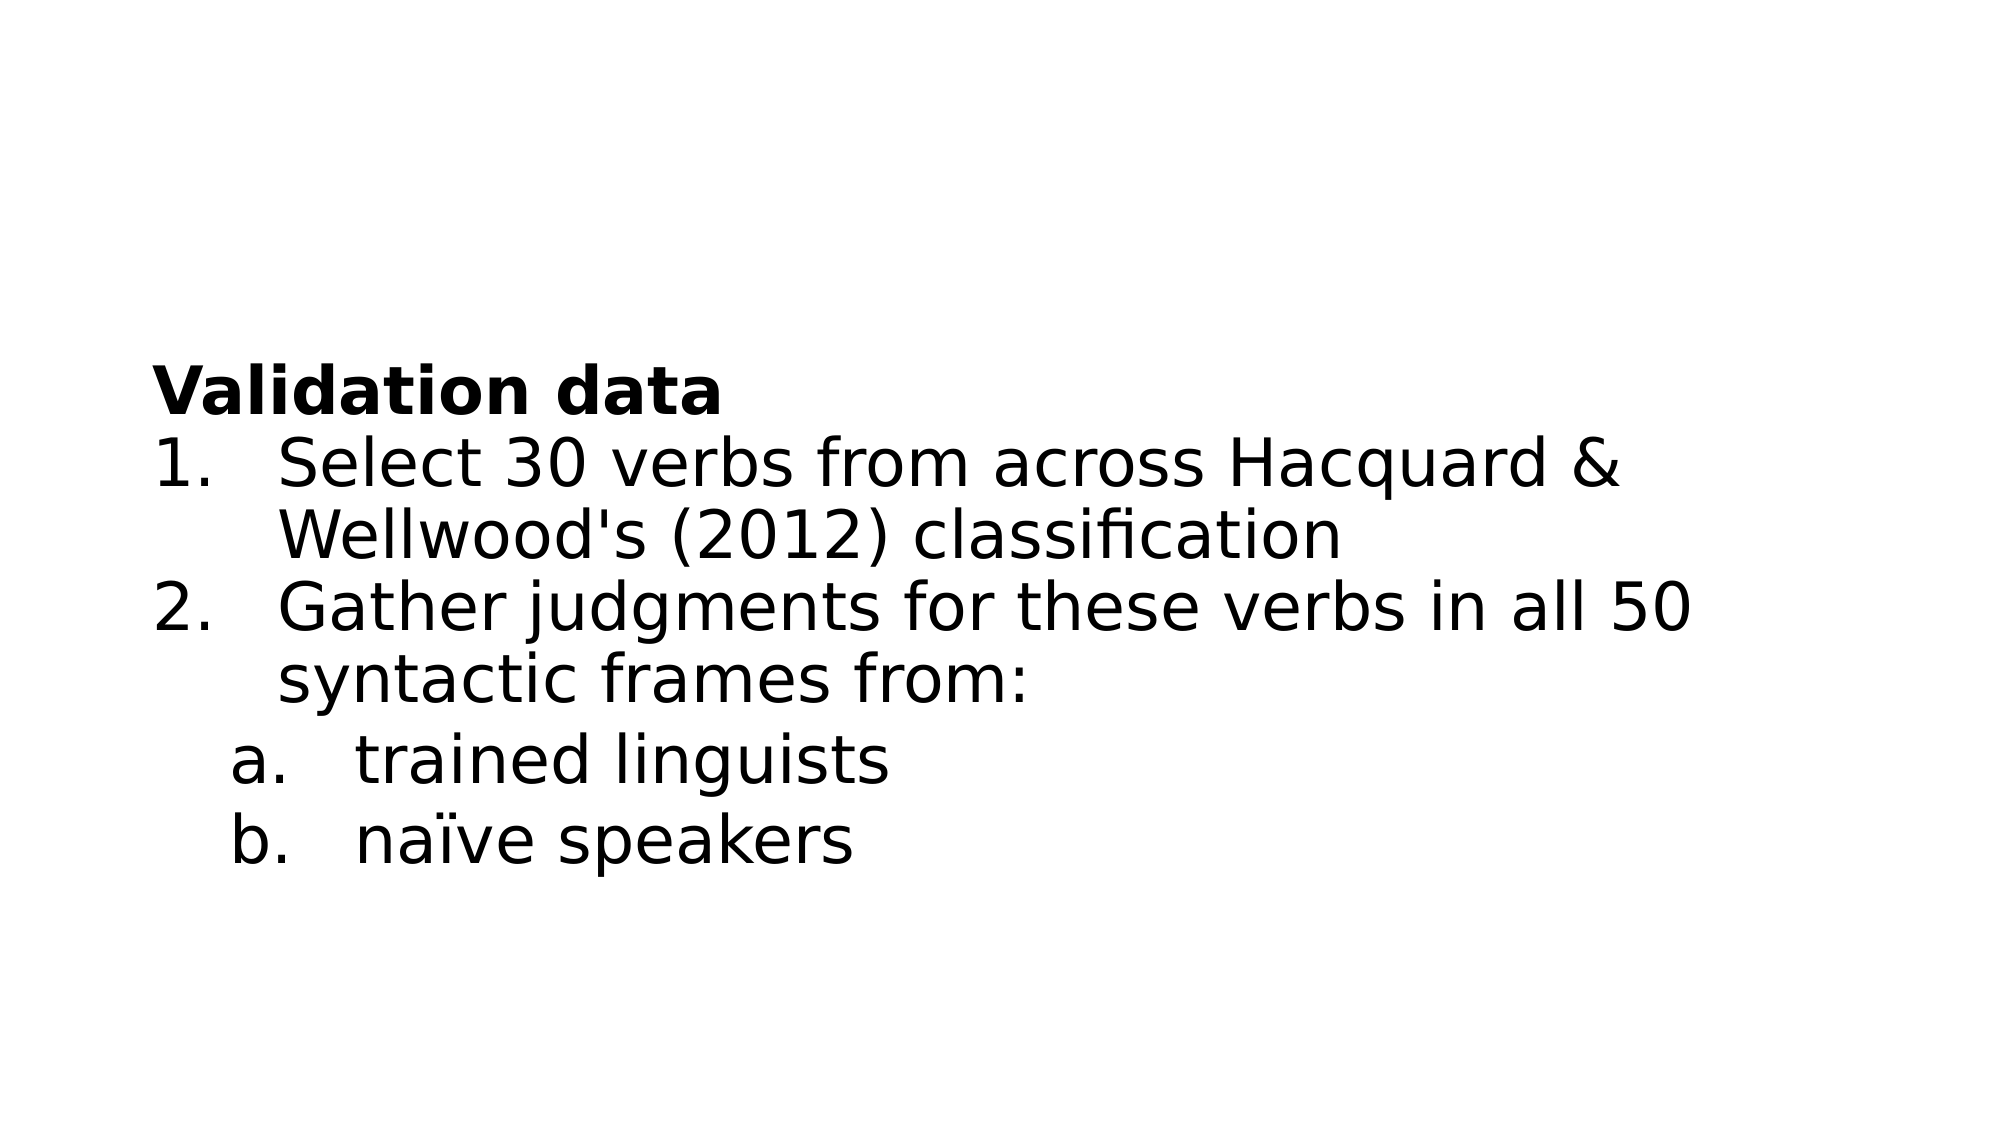

Validation data
Select 30 verbs from across Hacquard & Wellwood's (2012) classification
Gather judgments for these verbs in all 50 syntactic frames from:
trained linguists
naïve speakers